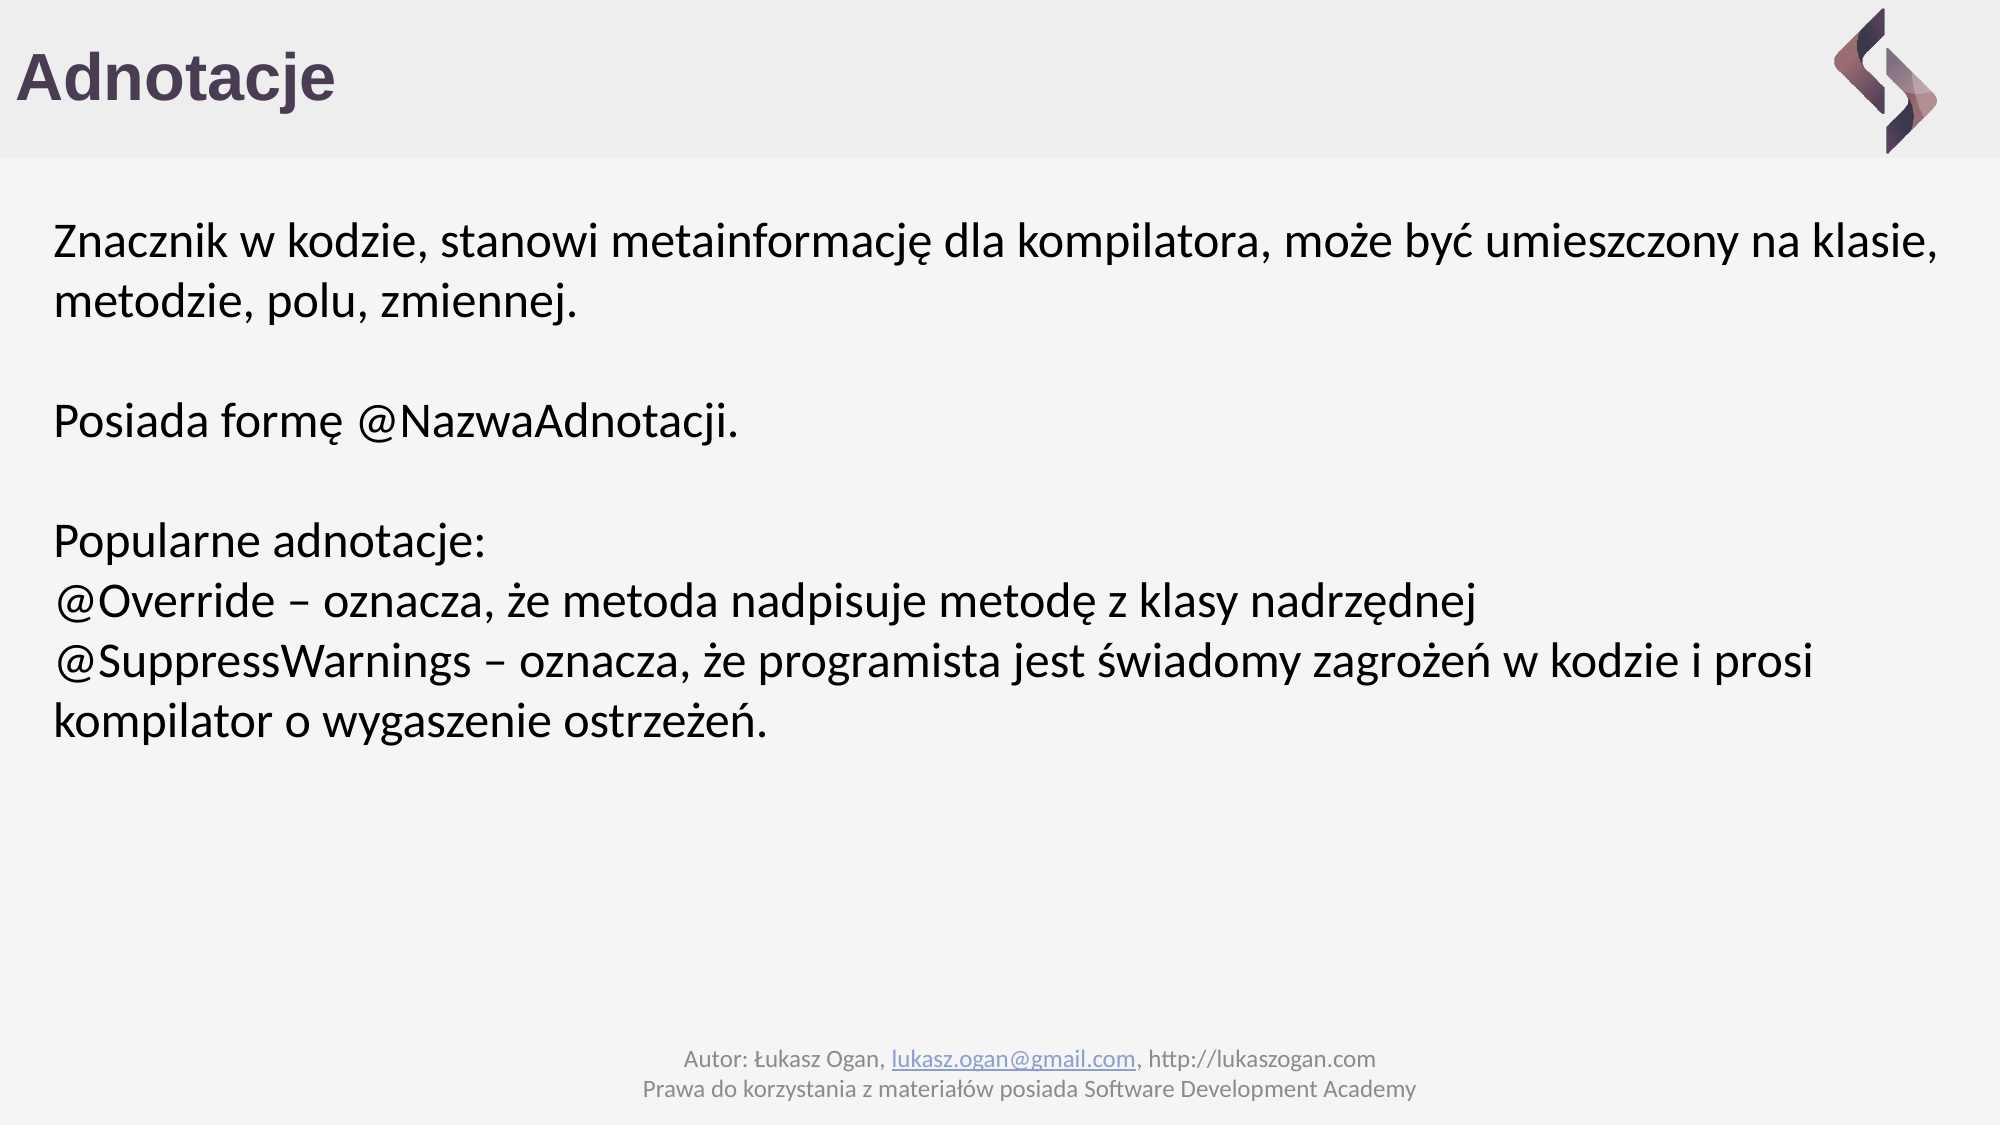

# Adnotacje
Znacznik w kodzie, stanowi metainformację dla kompilatora, może być umieszczony na klasie, metodzie, polu, zmiennej.

Posiada formę @NazwaAdnotacji.

Popularne adnotacje:
@Override – oznacza, że metoda nadpisuje metodę z klasy nadrzędnej
@SuppressWarnings – oznacza, że programista jest świadomy zagrożeń w kodzie i prosi kompilator o wygaszenie ostrzeżeń.

Autor: Łukasz Ogan, lukasz.ogan@gmail.com, http://lukaszogan.com
Prawa do korzystania z materiałów posiada Software Development Academy